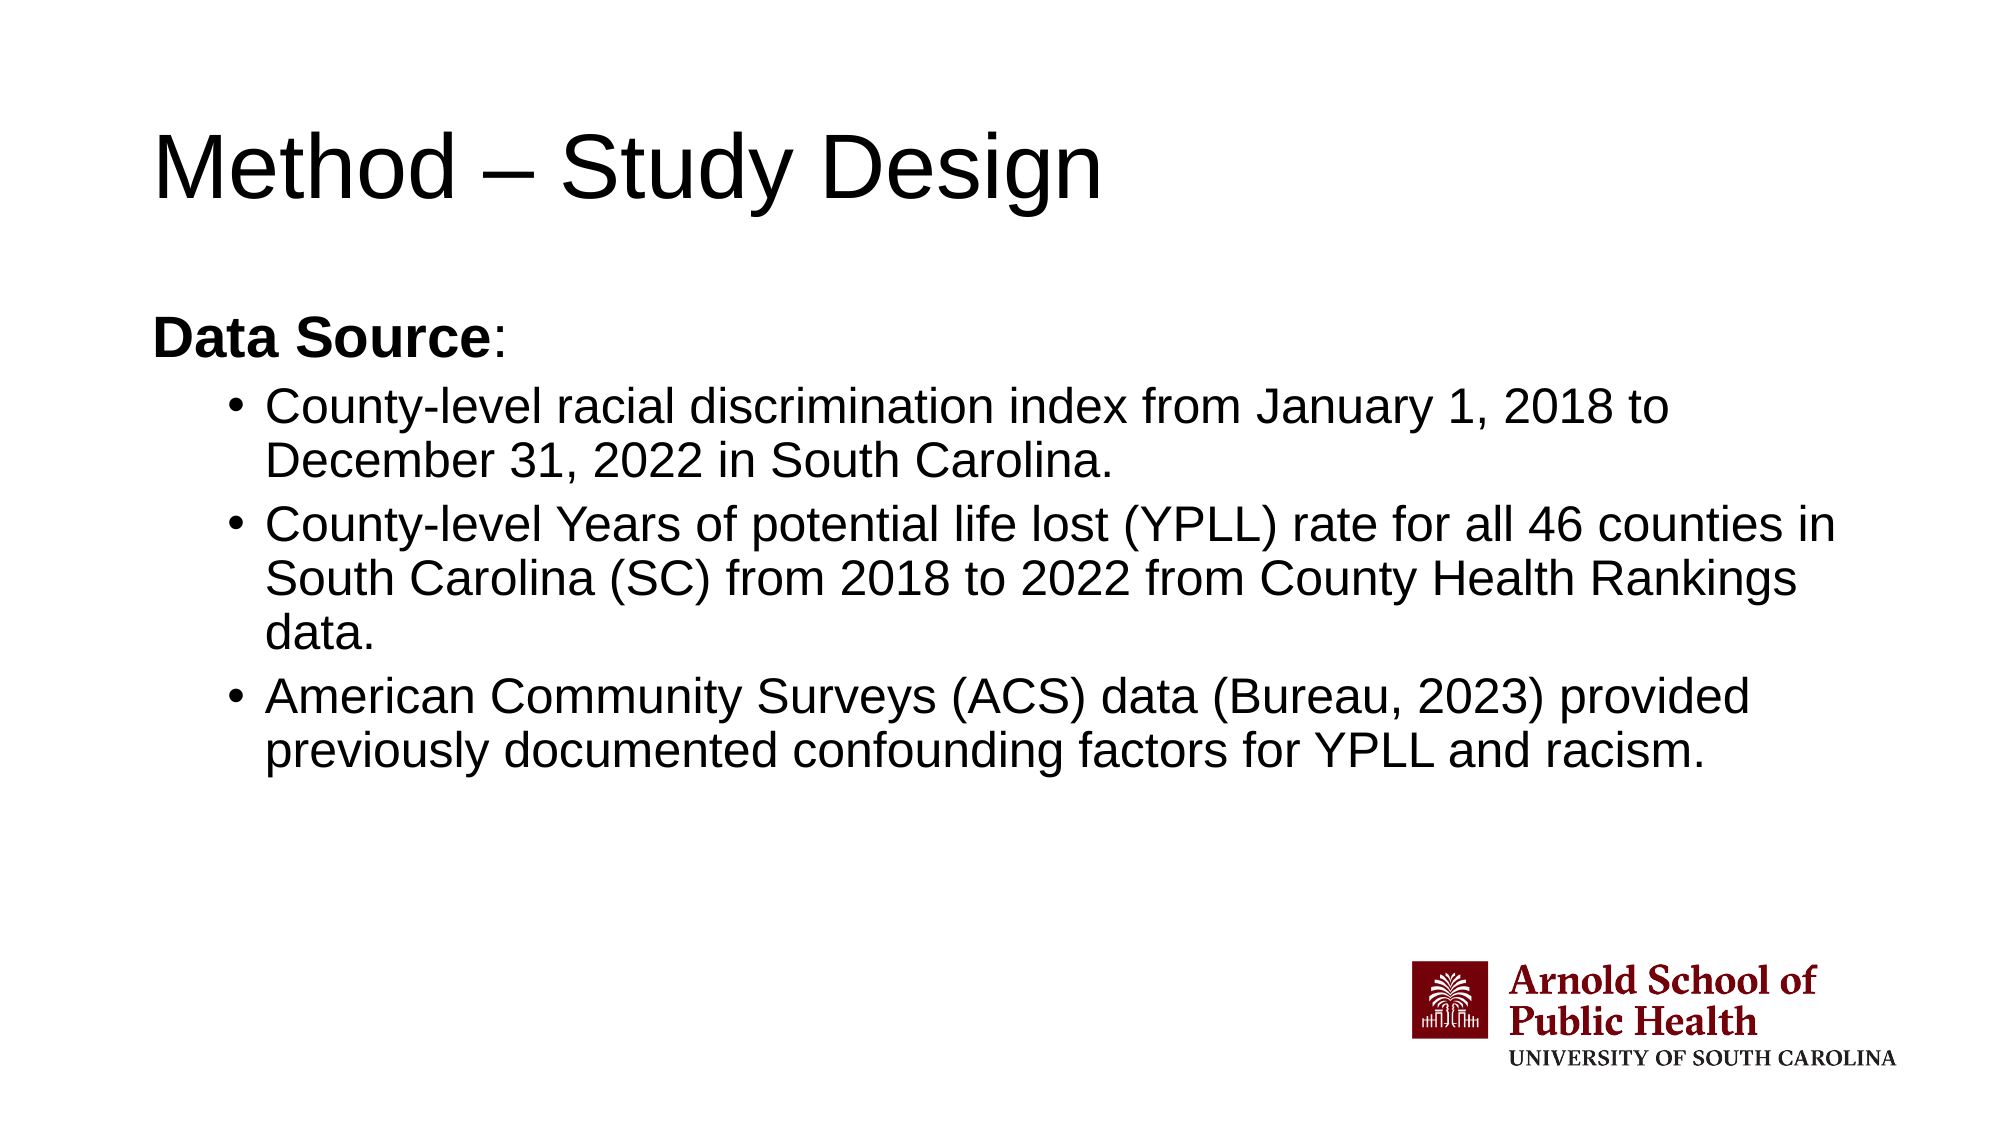

# Method – Study Design
Data Source:
County-level racial discrimination index from January 1, 2018 to December 31, 2022 in South Carolina.
County-level Years of potential life lost (YPLL) rate for all 46 counties in South Carolina (SC) from 2018 to 2022 from County Health Rankings data.
American Community Surveys (ACS) data (Bureau, 2023) provided previously documented confounding factors for YPLL and racism.